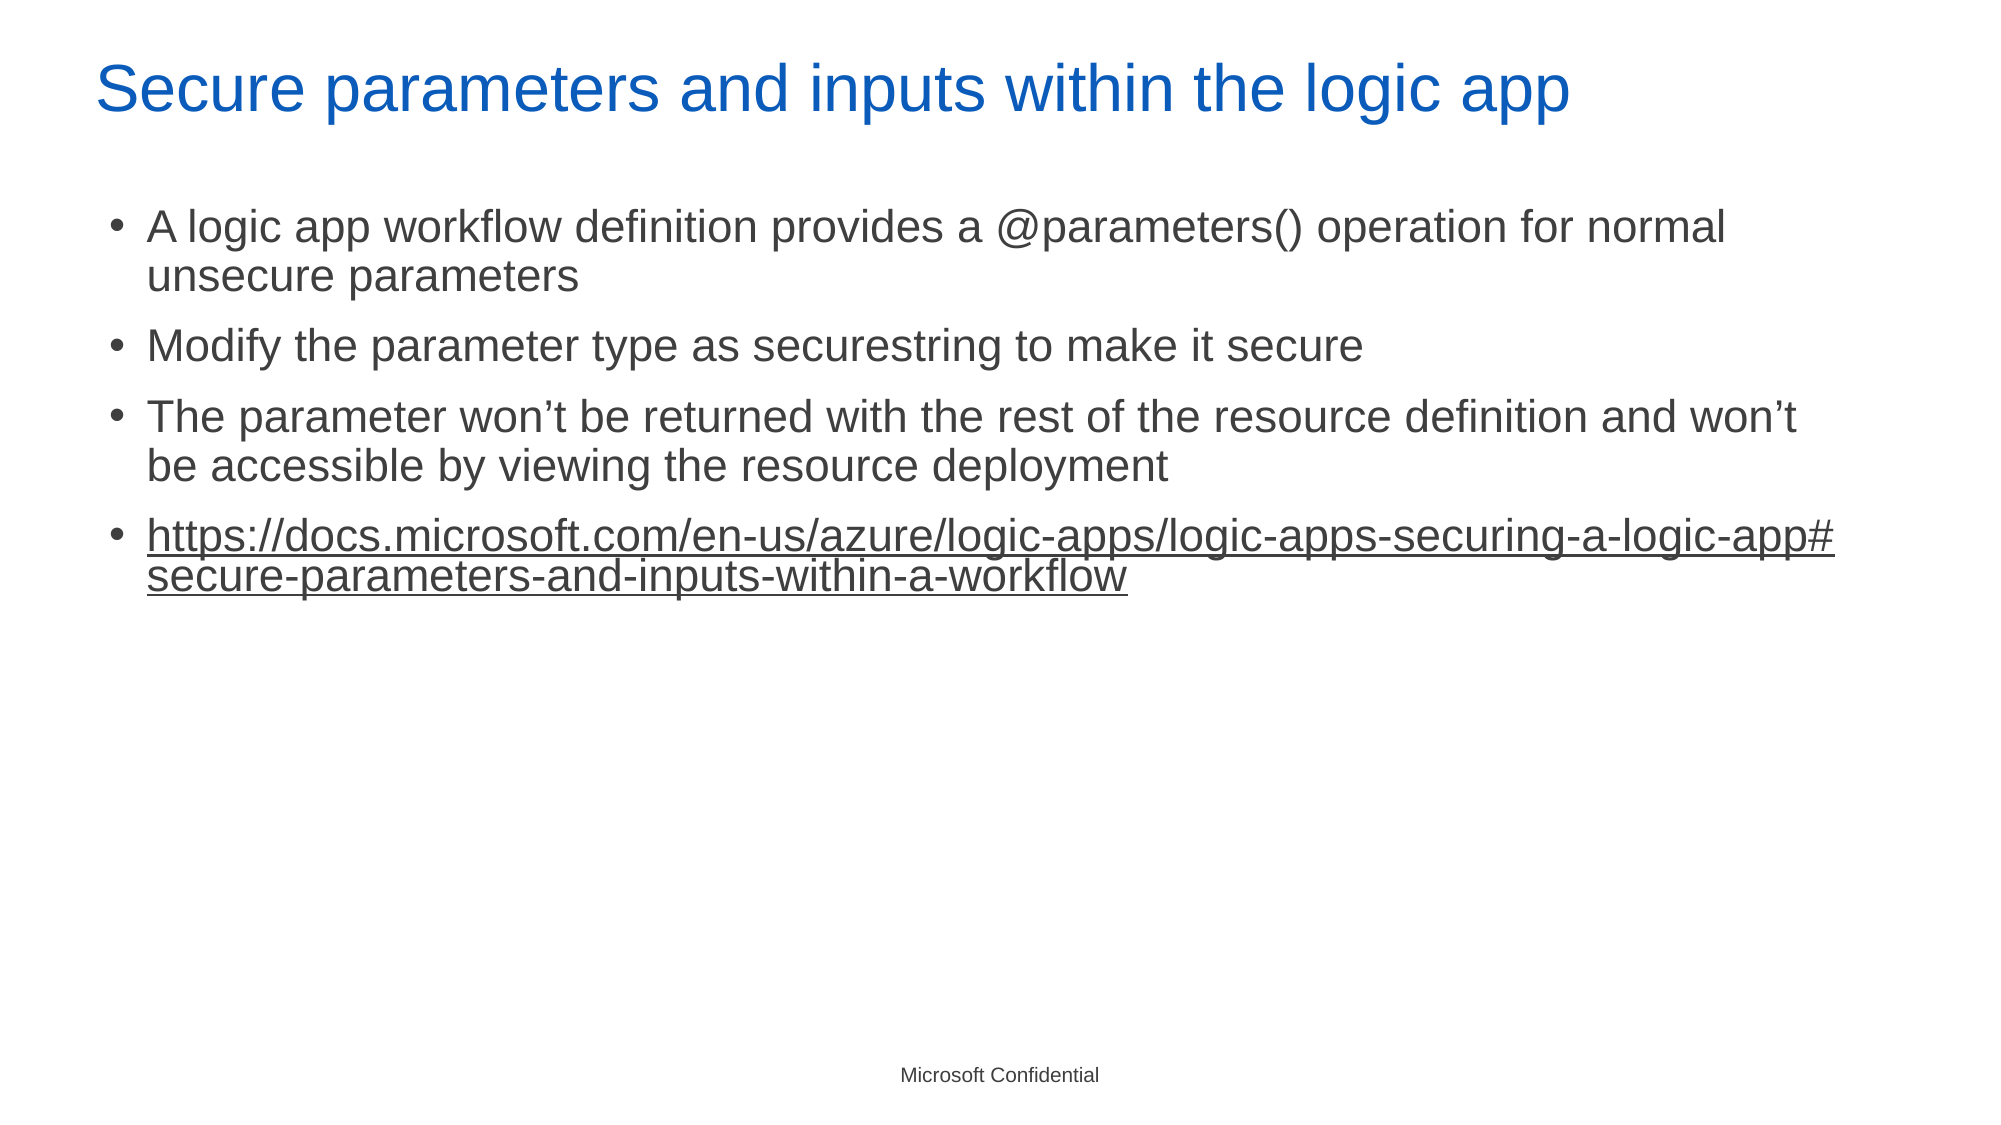

# Secure parameters and inputs within the logic app
A logic app workflow definition provides a @parameters() operation for normal unsecure parameters
Modify the parameter type as securestring to make it secure
The parameter won’t be returned with the rest of the resource definition and won’t be accessible by viewing the resource deployment
https://docs.microsoft.com/en-us/azure/logic-apps/logic-apps-securing-a-logic-app#secure-parameters-and-inputs-within-a-workflow